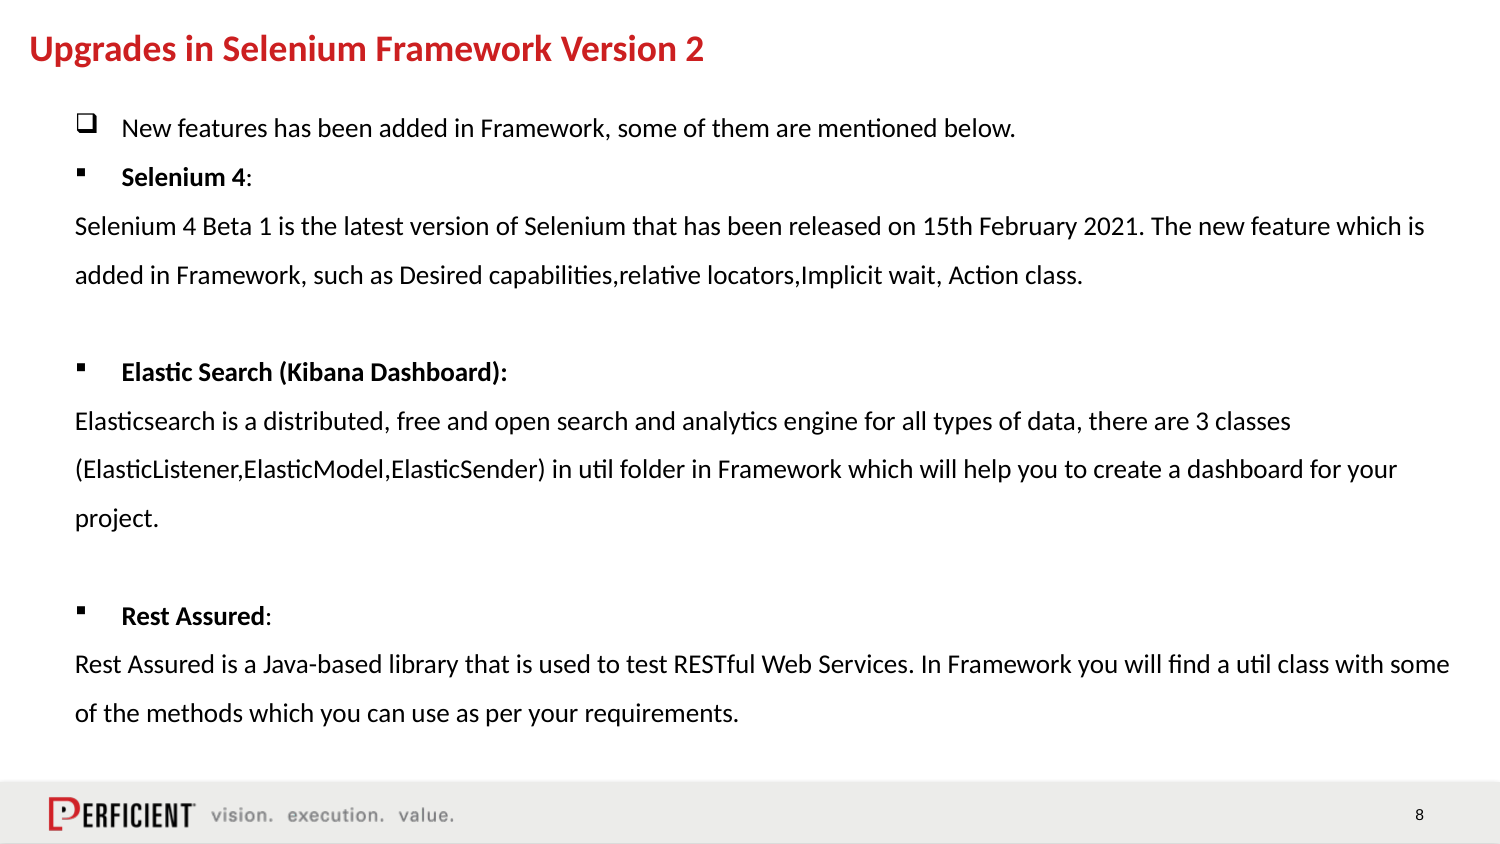

Upgrades in Selenium Framework Version 2

New features has been added in Framework, some of them are mentioned below.
Selenium 4:
Selenium 4 Beta 1 is the latest version of Selenium that has been released on 15th February 2021. The new feature which is added in Framework, such as Desired capabilities,relative locators,Implicit wait, Action class.

Elastic Search (Kibana Dashboard):
Elasticsearch is a distributed, free and open search and analytics engine for all types of data, there are 3 classes (ElasticListener,ElasticModel,ElasticSender) in util folder in Framework which will help you to create a dashboard for your project.

Rest Assured:
Rest Assured is a Java-based library that is used to test RESTful Web Services. In Framework you will find a util class with some of the methods which you can use as per your requirements.